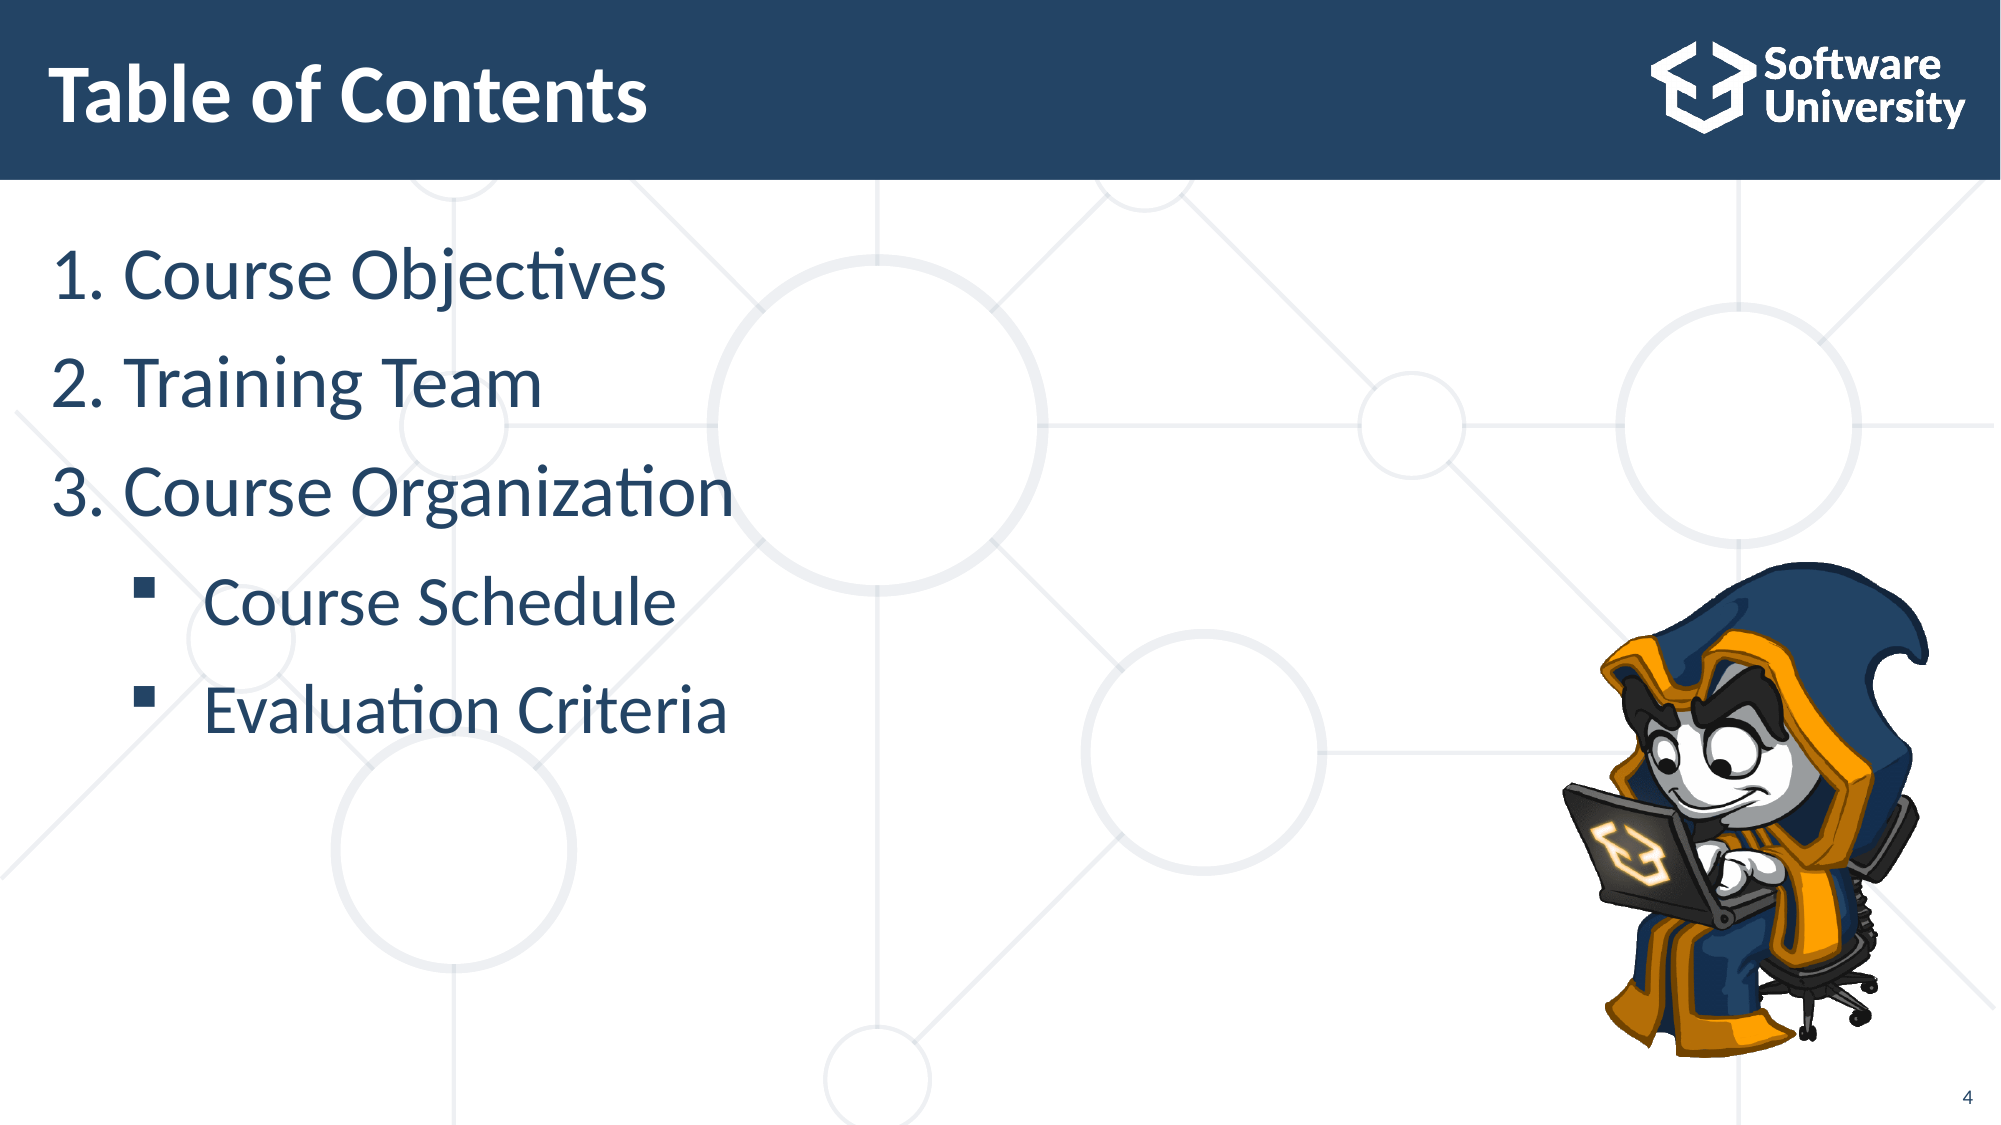

# Table of Contents
Course Objectives
Training Team
Course Organization
Course Schedule
Evaluation Criteria
4